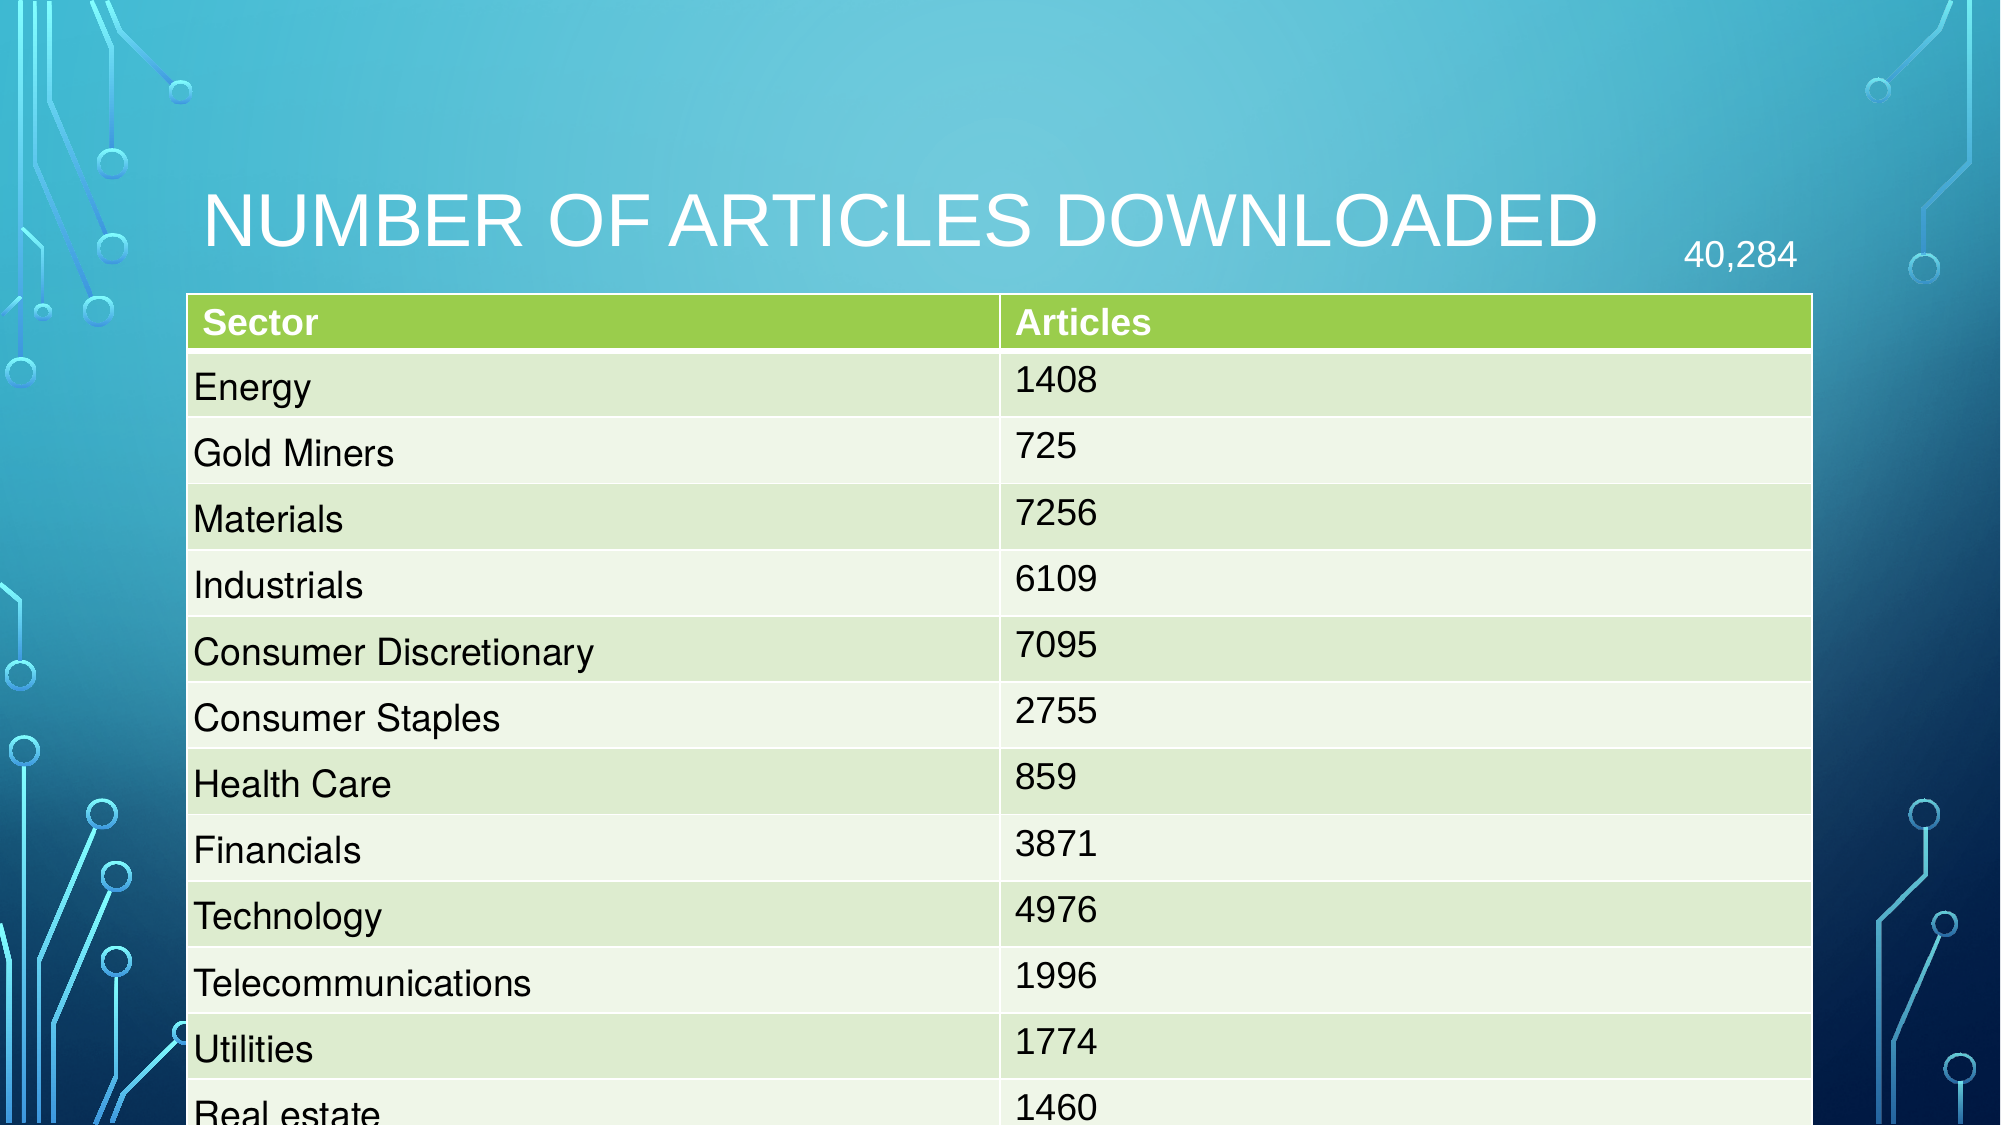

# Number of articles downloaded
40,284
| Sector | Articles |
| --- | --- |
| Energy | 1408 |
| Gold Miners | 725 |
| Materials | 7256 |
| Industrials | 6109 |
| Consumer Discretionary | 7095 |
| Consumer Staples | 2755 |
| Health Care | 859 |
| Financials | 3871 |
| Technology | 4976 |
| Telecommunications | 1996 |
| Utilities | 1774 |
| Real estate | 1460 |